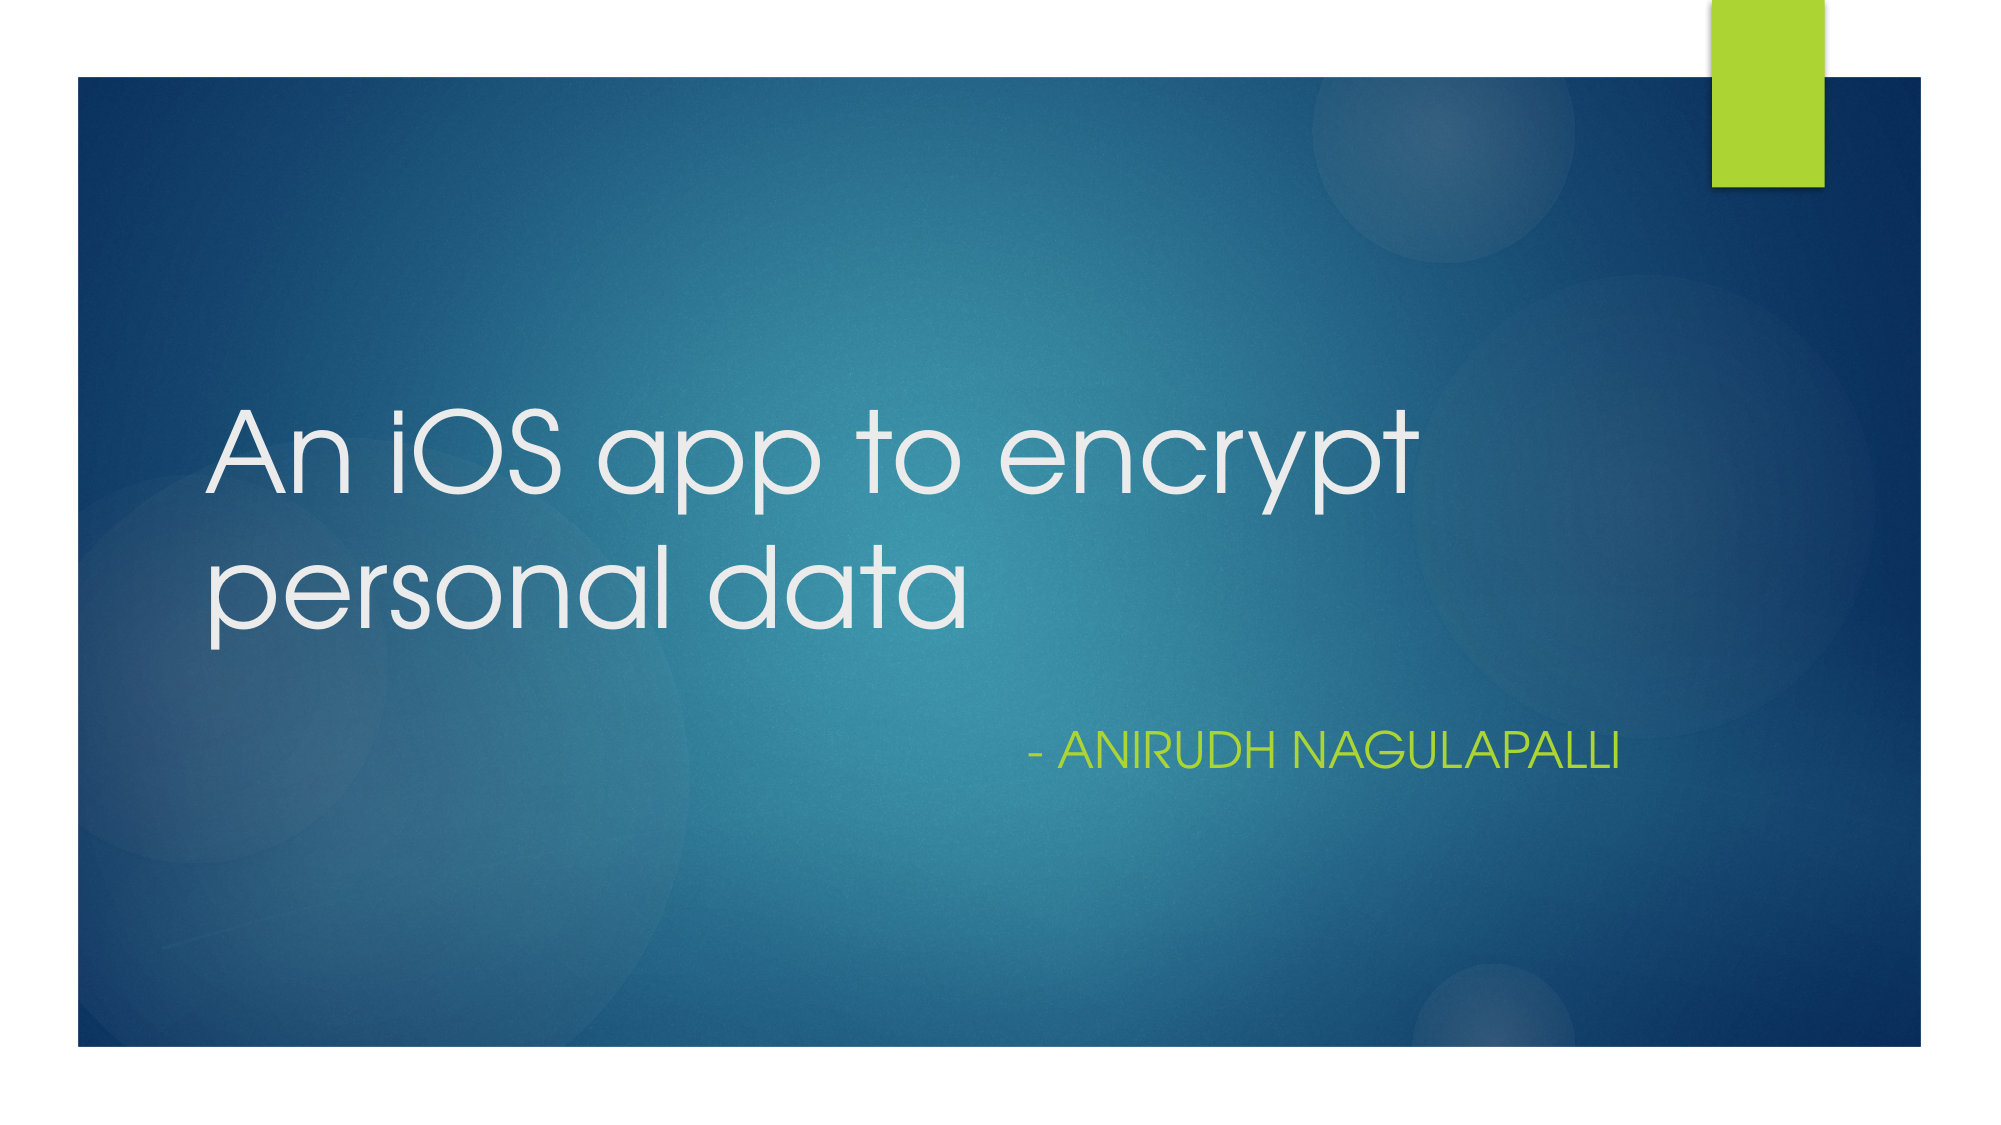

# An iOS app to encrypt personal data
- Anirudh nagulapalli